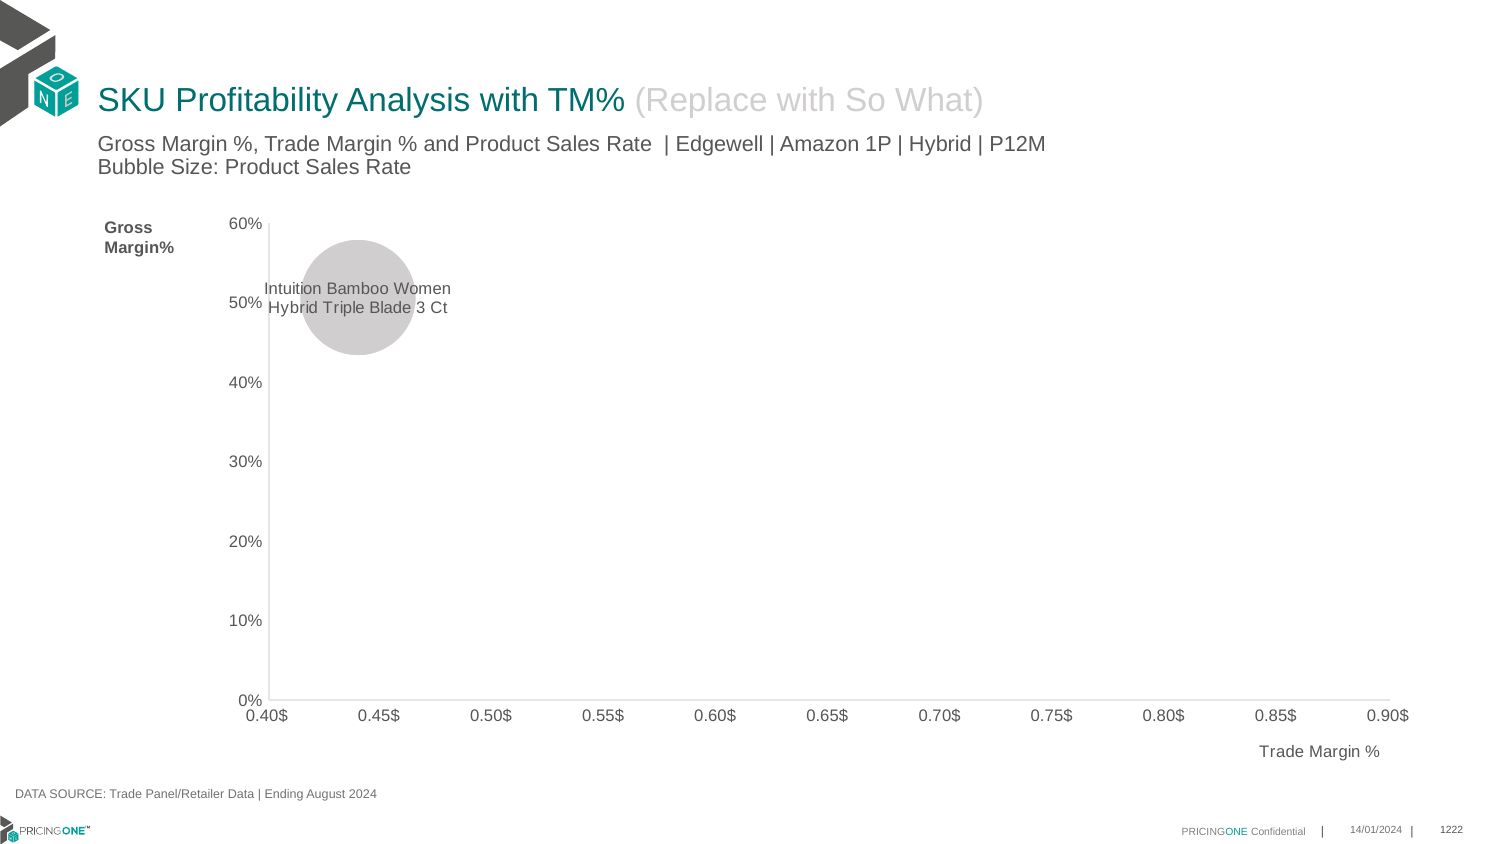

# SKU Profitability Analysis with TM% (Replace with So What)
Gross Margin %, Trade Margin % and Product Sales Rate  | Edgewell | Amazon 1P | Hybrid | P12M
Bubble Size: Product Sales Rate

### Chart

| Category | Gross Margin % |
|---|---|
Gross
Margin%
DATA SOURCE: Trade Panel/Retailer Data | Ending August 2024

14/01/2024
1222